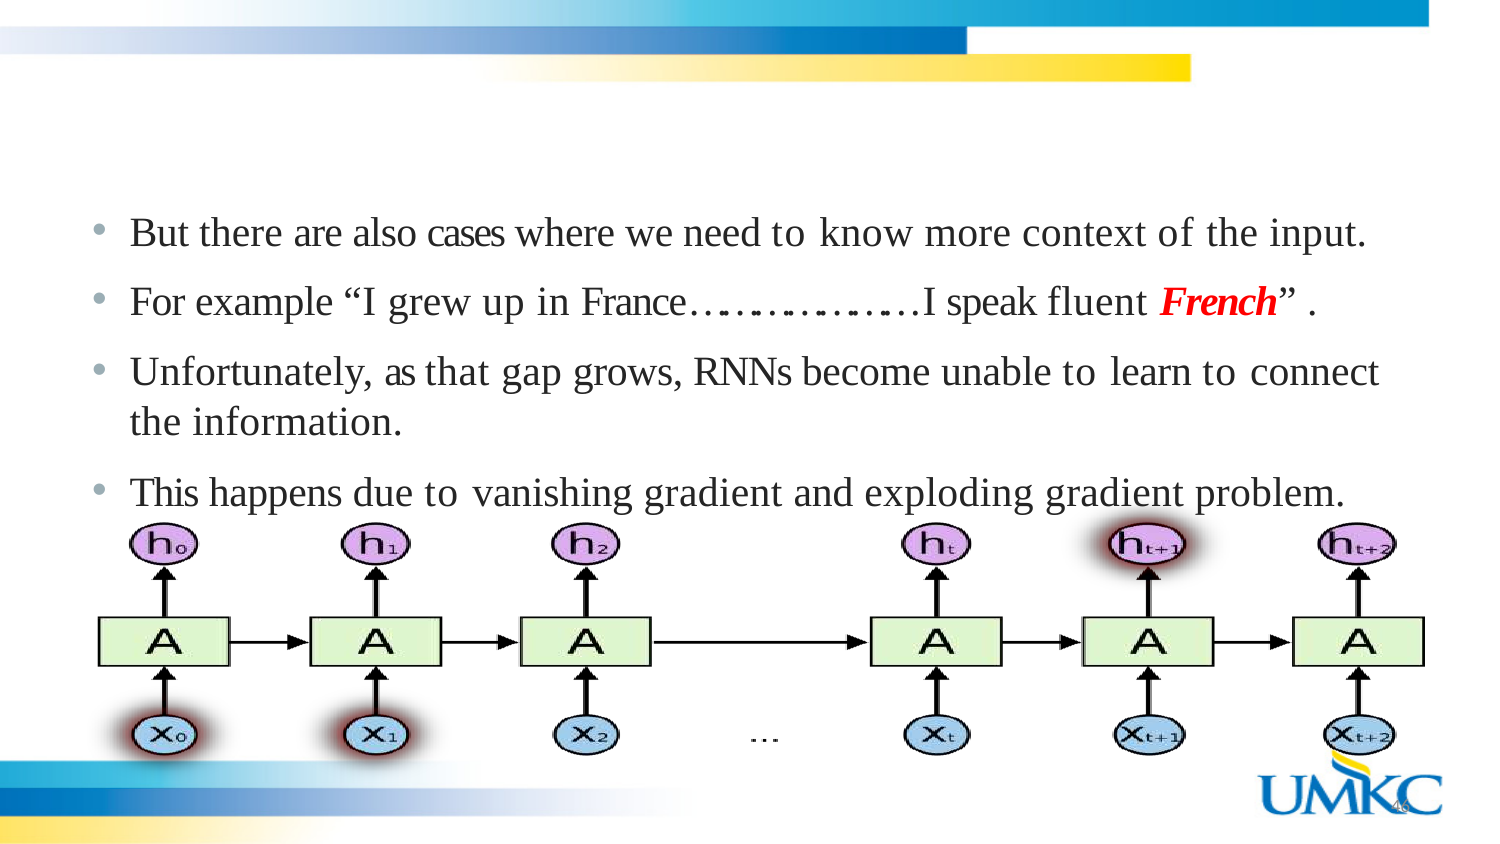

But there are also cases where we need to know more context of the input.
For example “I grew up in France…………………I speak fluent French” .
Unfortunately, as that gap grows, RNNs become unable to learn to connect the information.
This happens due to vanishing gradient and exploding gradient problem.

46